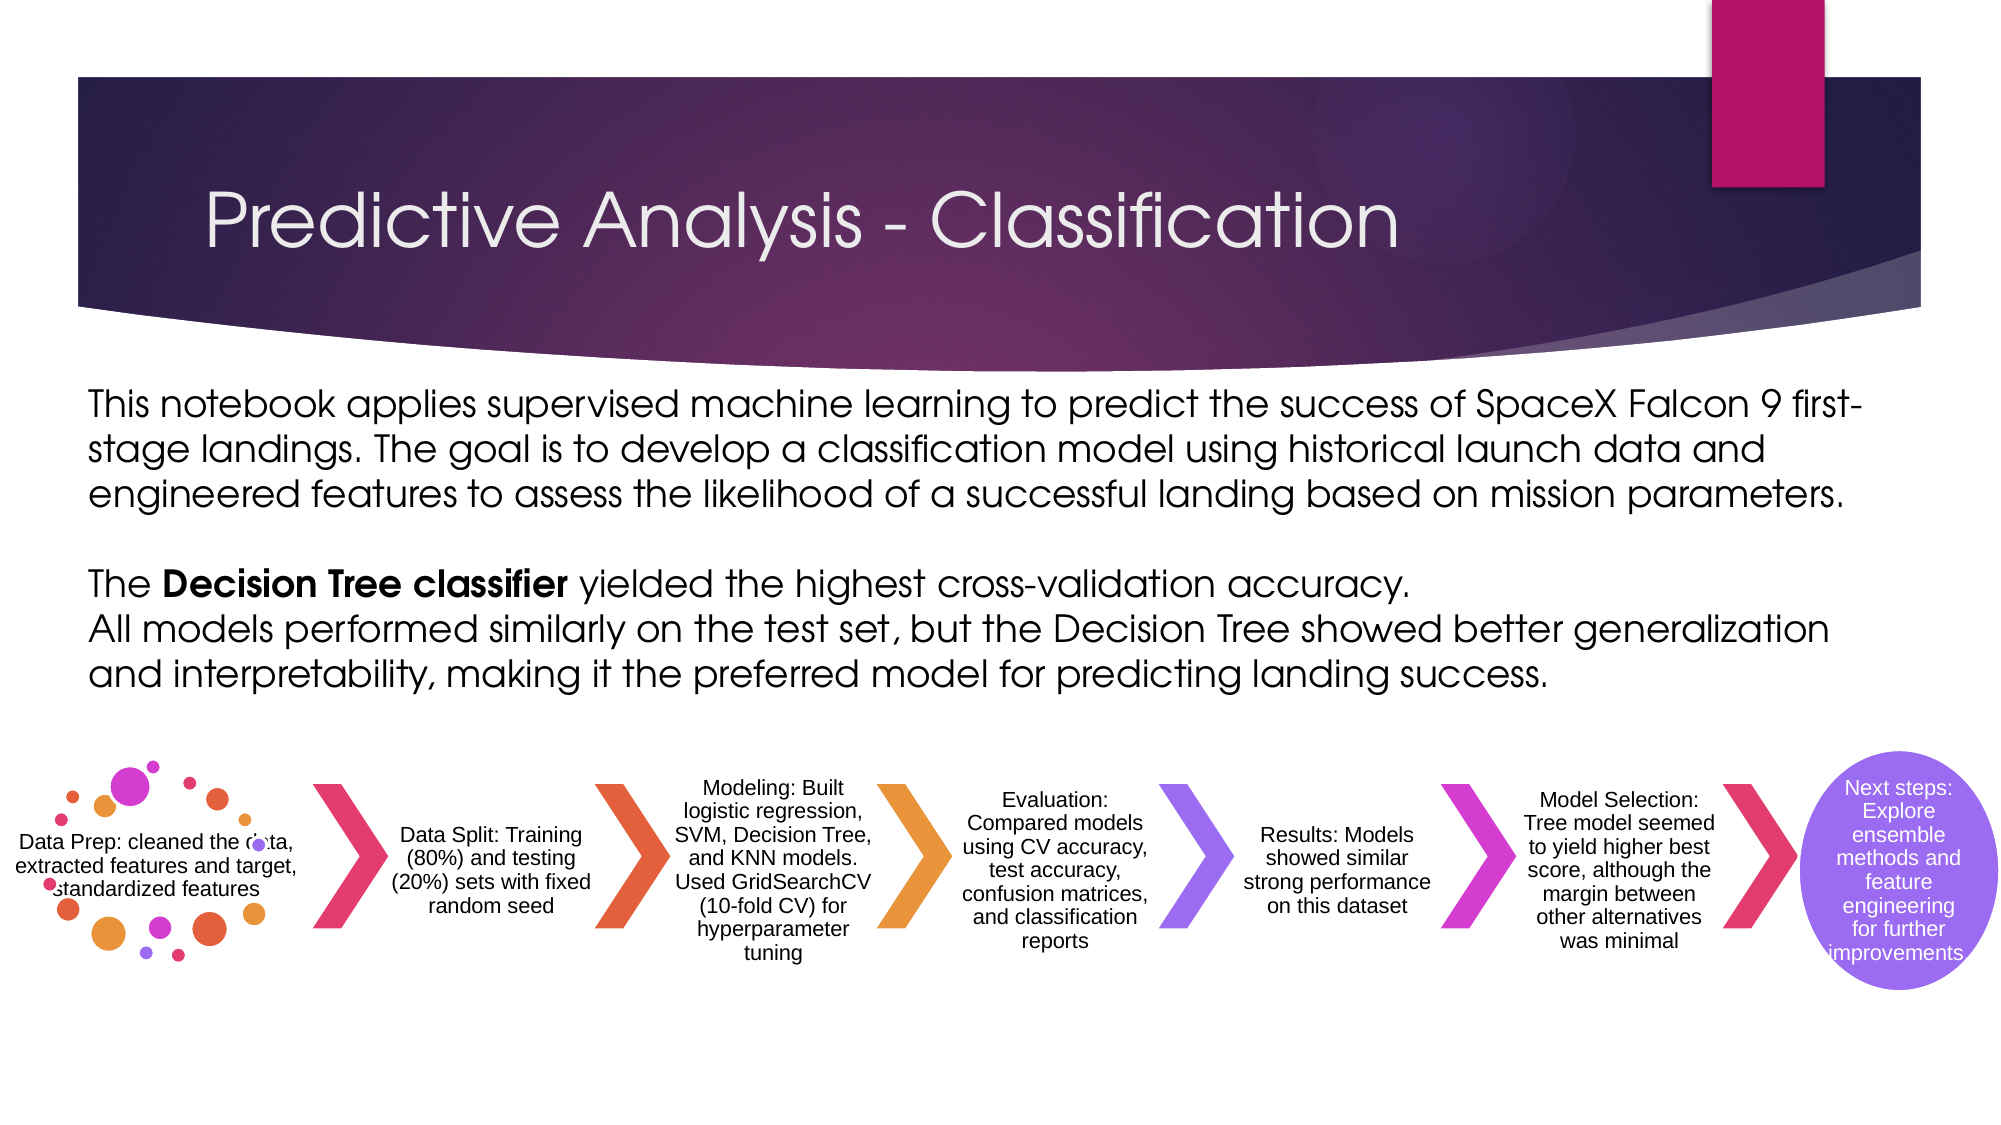

# Predictive Analysis - Classification
This notebook applies supervised machine learning to predict the success of SpaceX Falcon 9 first-stage landings. The goal is to develop a classification model using historical launch data and engineered features to assess the likelihood of a successful landing based on mission parameters.

The Decision Tree classifier yielded the highest cross-validation accuracy.
All models performed similarly on the test set, but the Decision Tree showed better generalization and interpretability, making it the preferred model for predicting landing success.

Data Prep: cleaned the data, extracted features and target, standardized features
Data Split: Training (80%) and testing (20%) sets with fixed random seed
Modeling: Built logistic regression, SVM, Decision Tree, and KNN models. Used GridSearchCV (10-fold CV) for hyperparameter tuning
Evaluation: Compared models using CV accuracy, test accuracy, confusion matrices, and classification reports
Results: Models showed similar strong performance on this dataset
Model Selection: Tree model seemed to yield higher best score, although the margin between other alternatives was minimal
Next steps: Explore ensemble methods and feature engineering for further improvements.